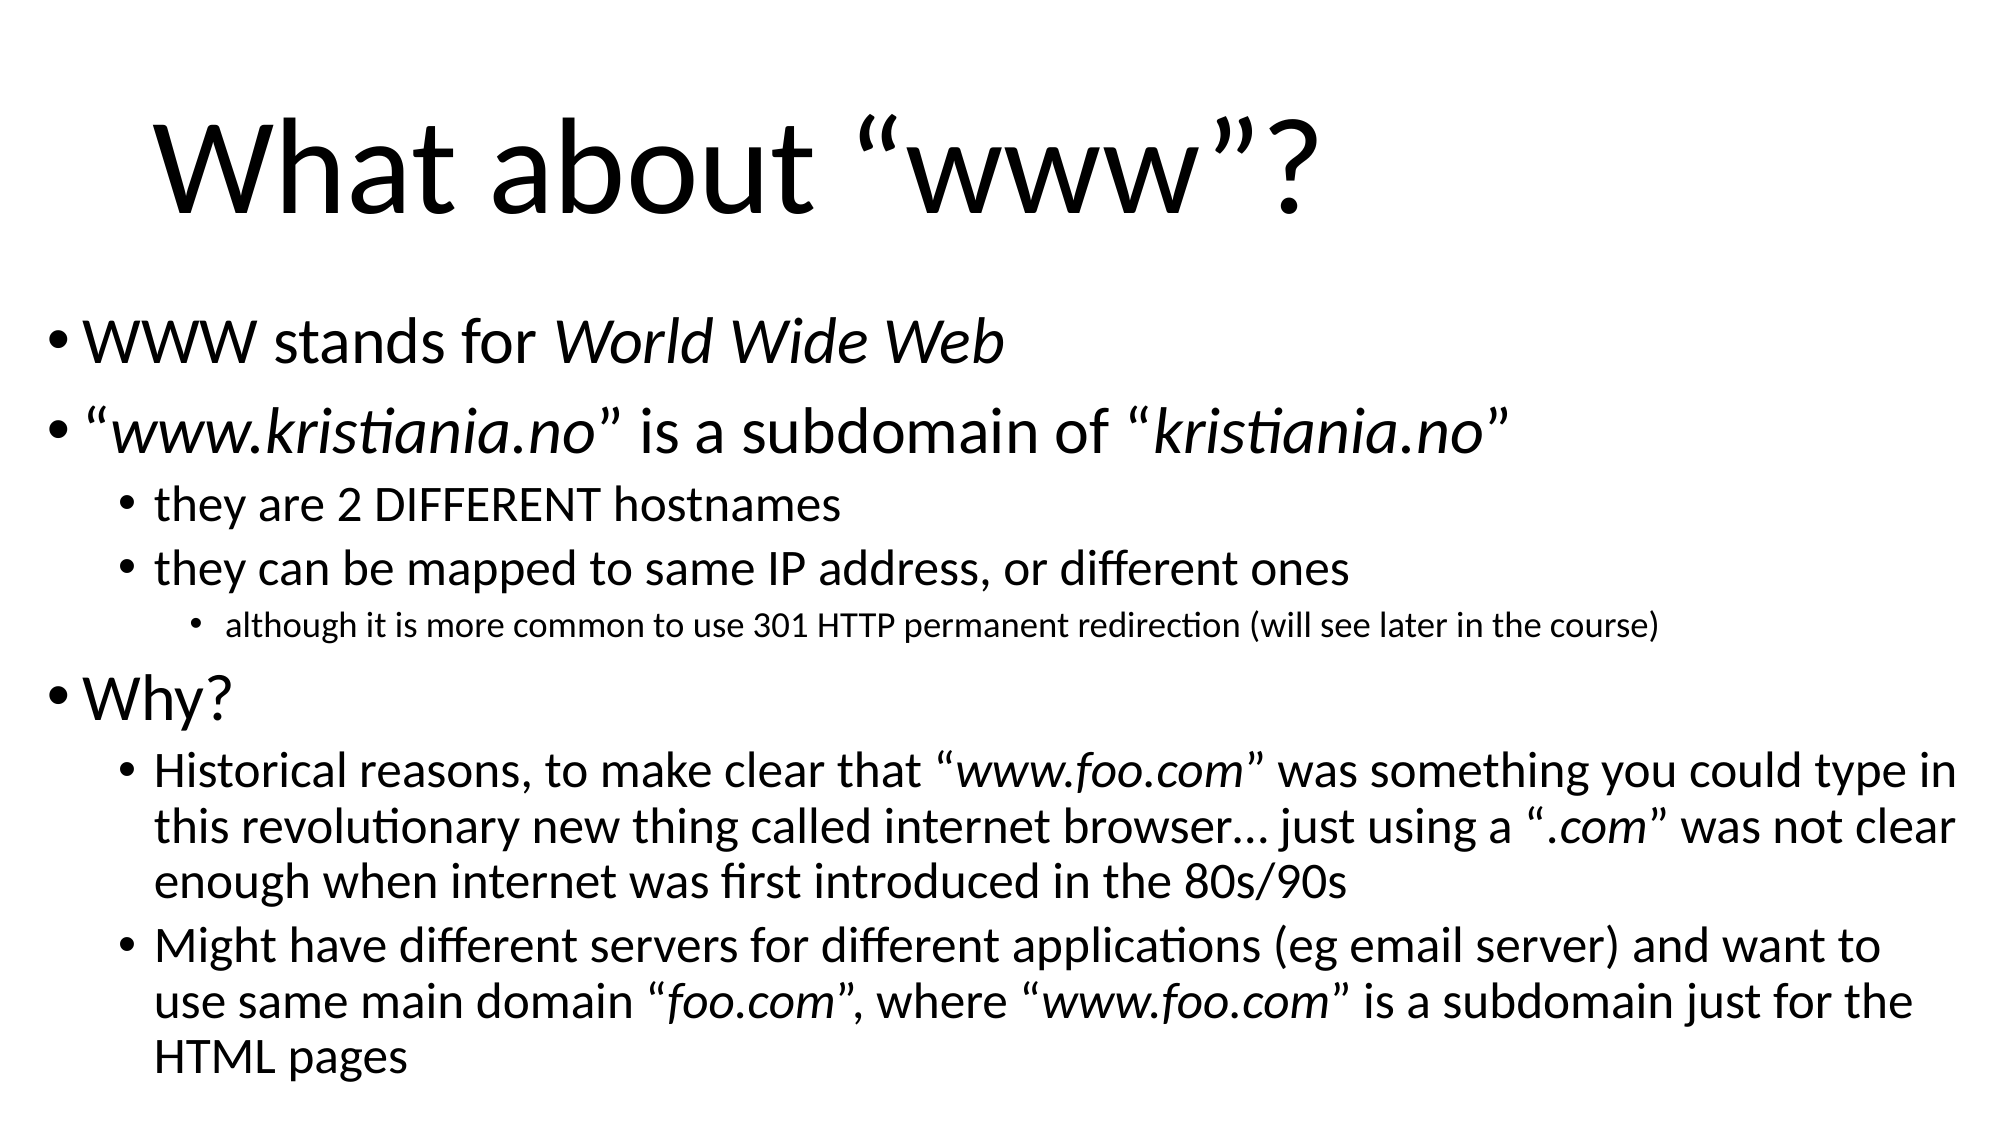

# What about “www”?
WWW stands for World Wide Web
“www.kristiania.no” is a subdomain of “kristiania.no”
they are 2 DIFFERENT hostnames
they can be mapped to same IP address, or different ones
although it is more common to use 301 HTTP permanent redirection (will see later in the course)
Why?
Historical reasons, to make clear that “www.foo.com” was something you could type in this revolutionary new thing called internet browser… just using a “.com” was not clear enough when internet was first introduced in the 80s/90s
Might have different servers for different applications (eg email server) and want to use same main domain “foo.com”, where “www.foo.com” is a subdomain just for the HTML pages